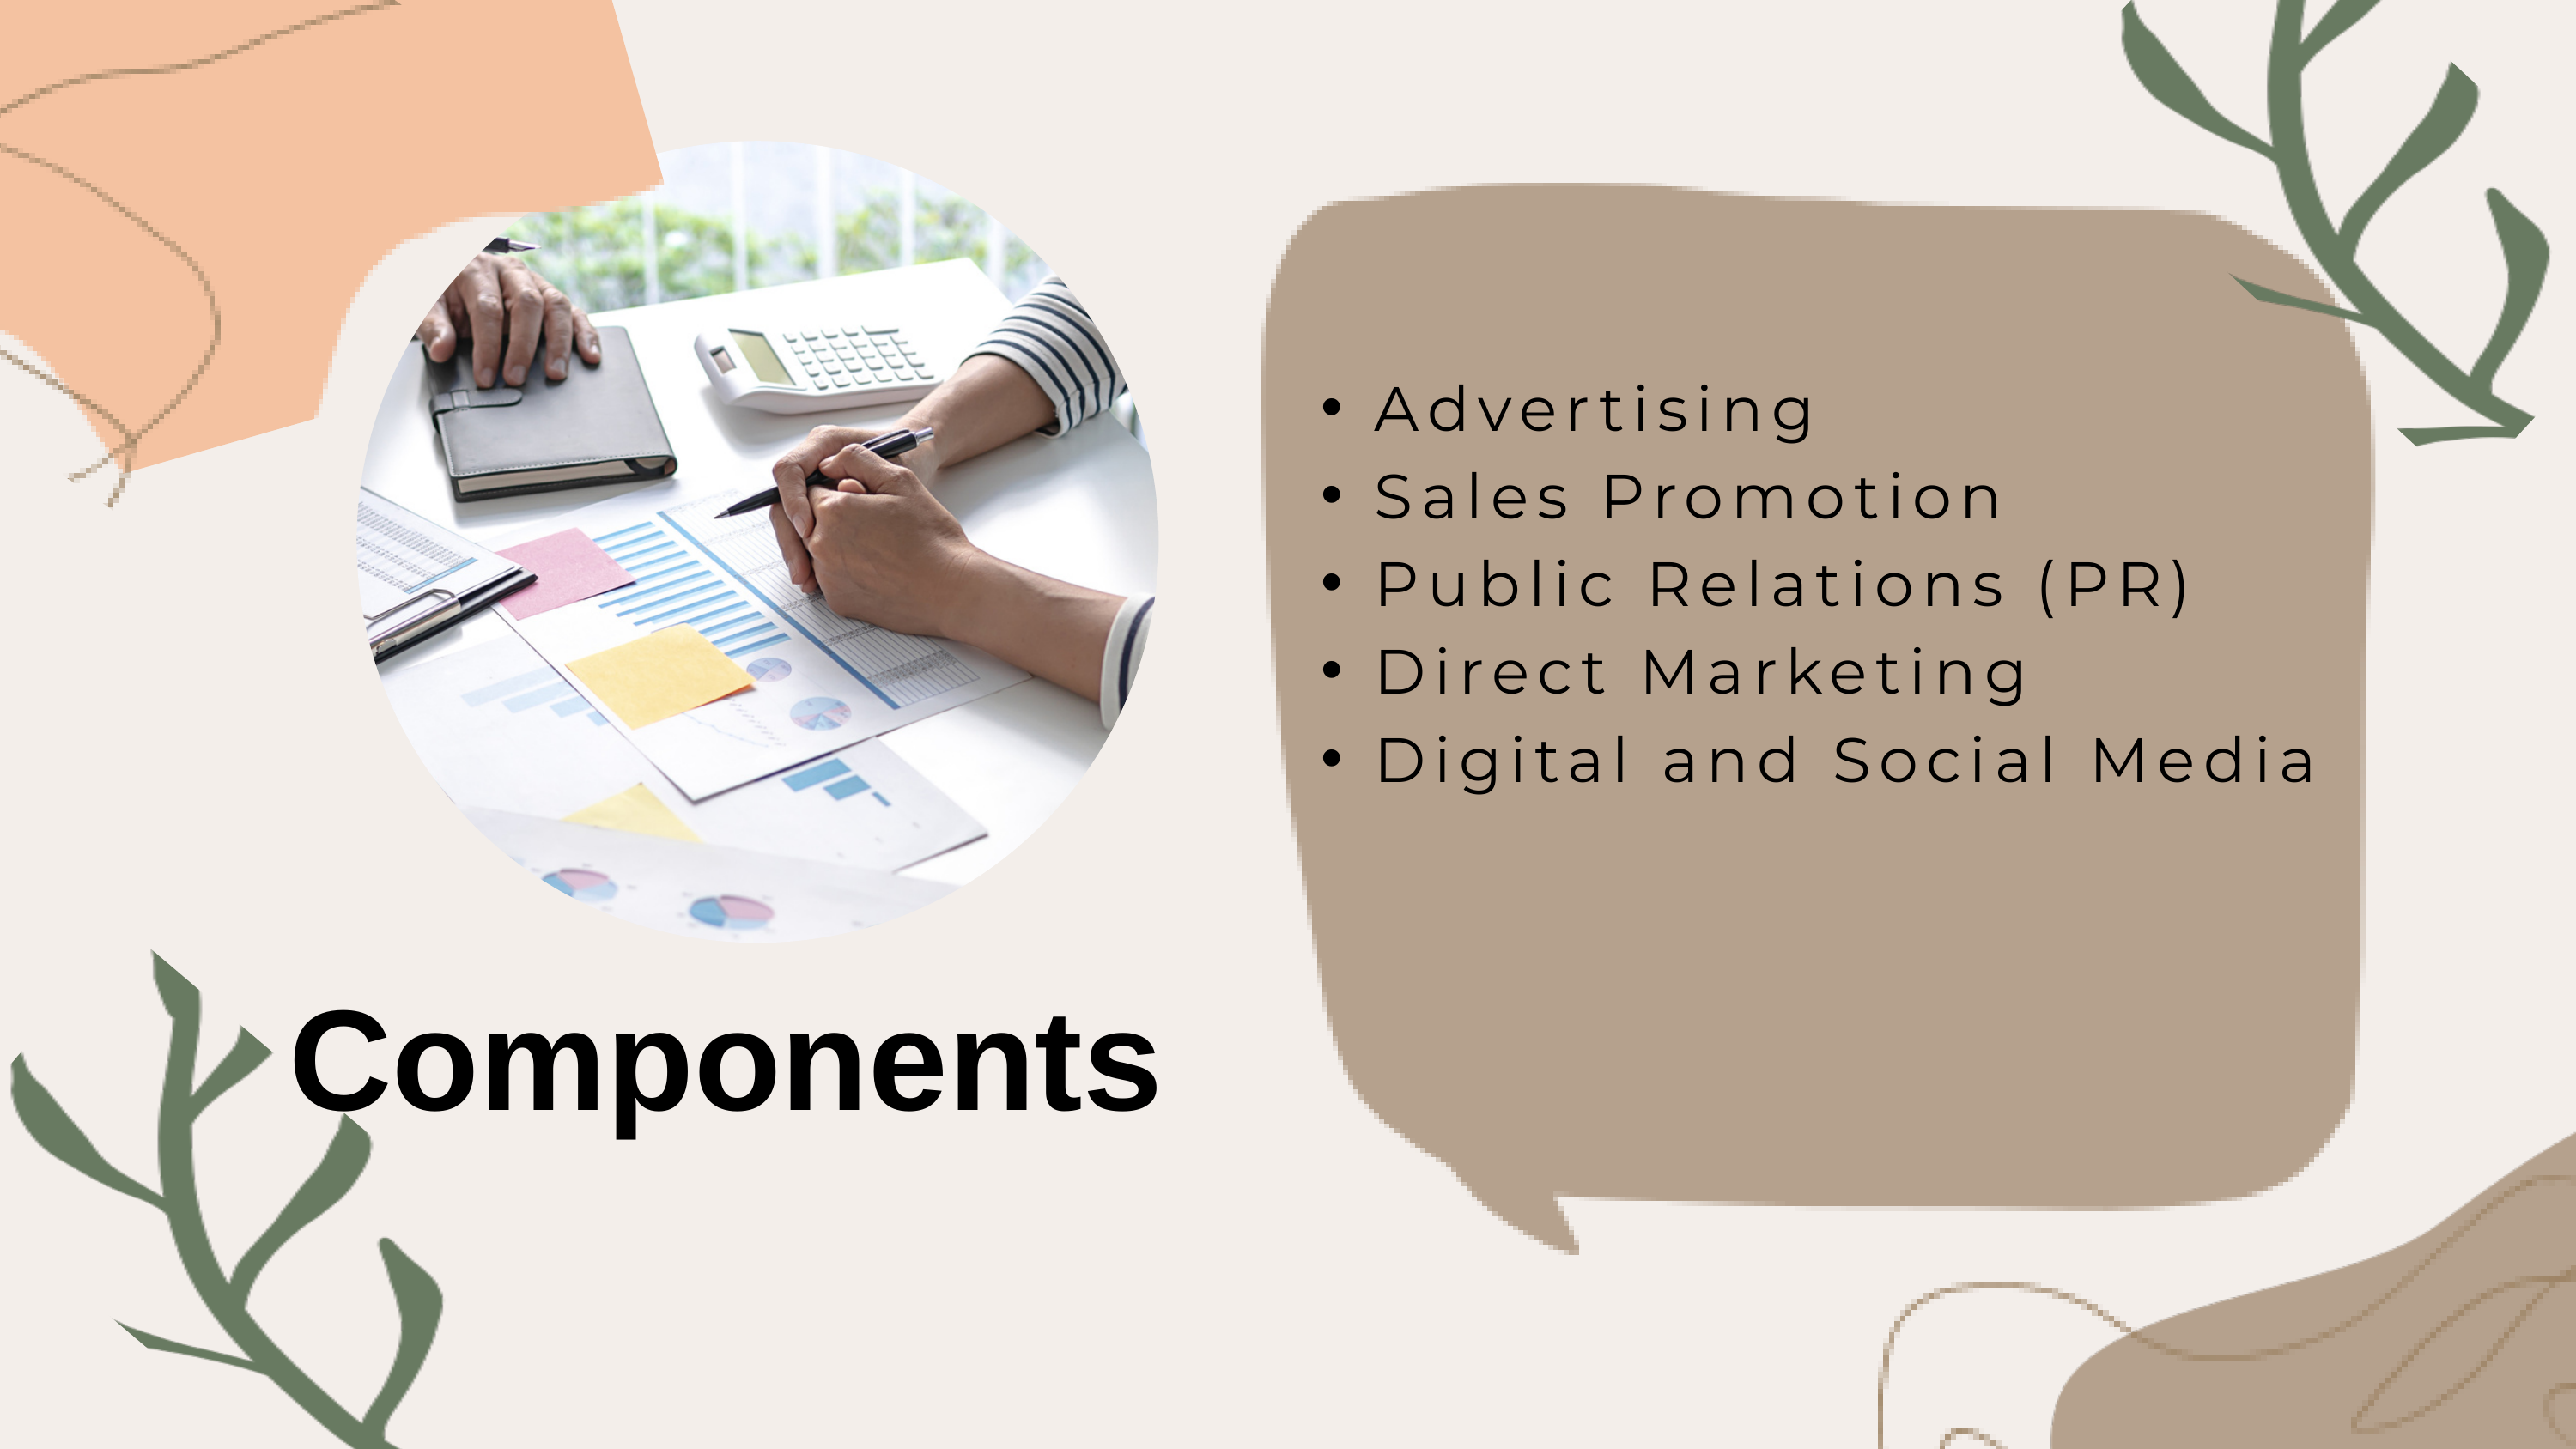

Advertising
Sales Promotion
Public Relations (PR)
Direct Marketing
Digital and Social Media

Components